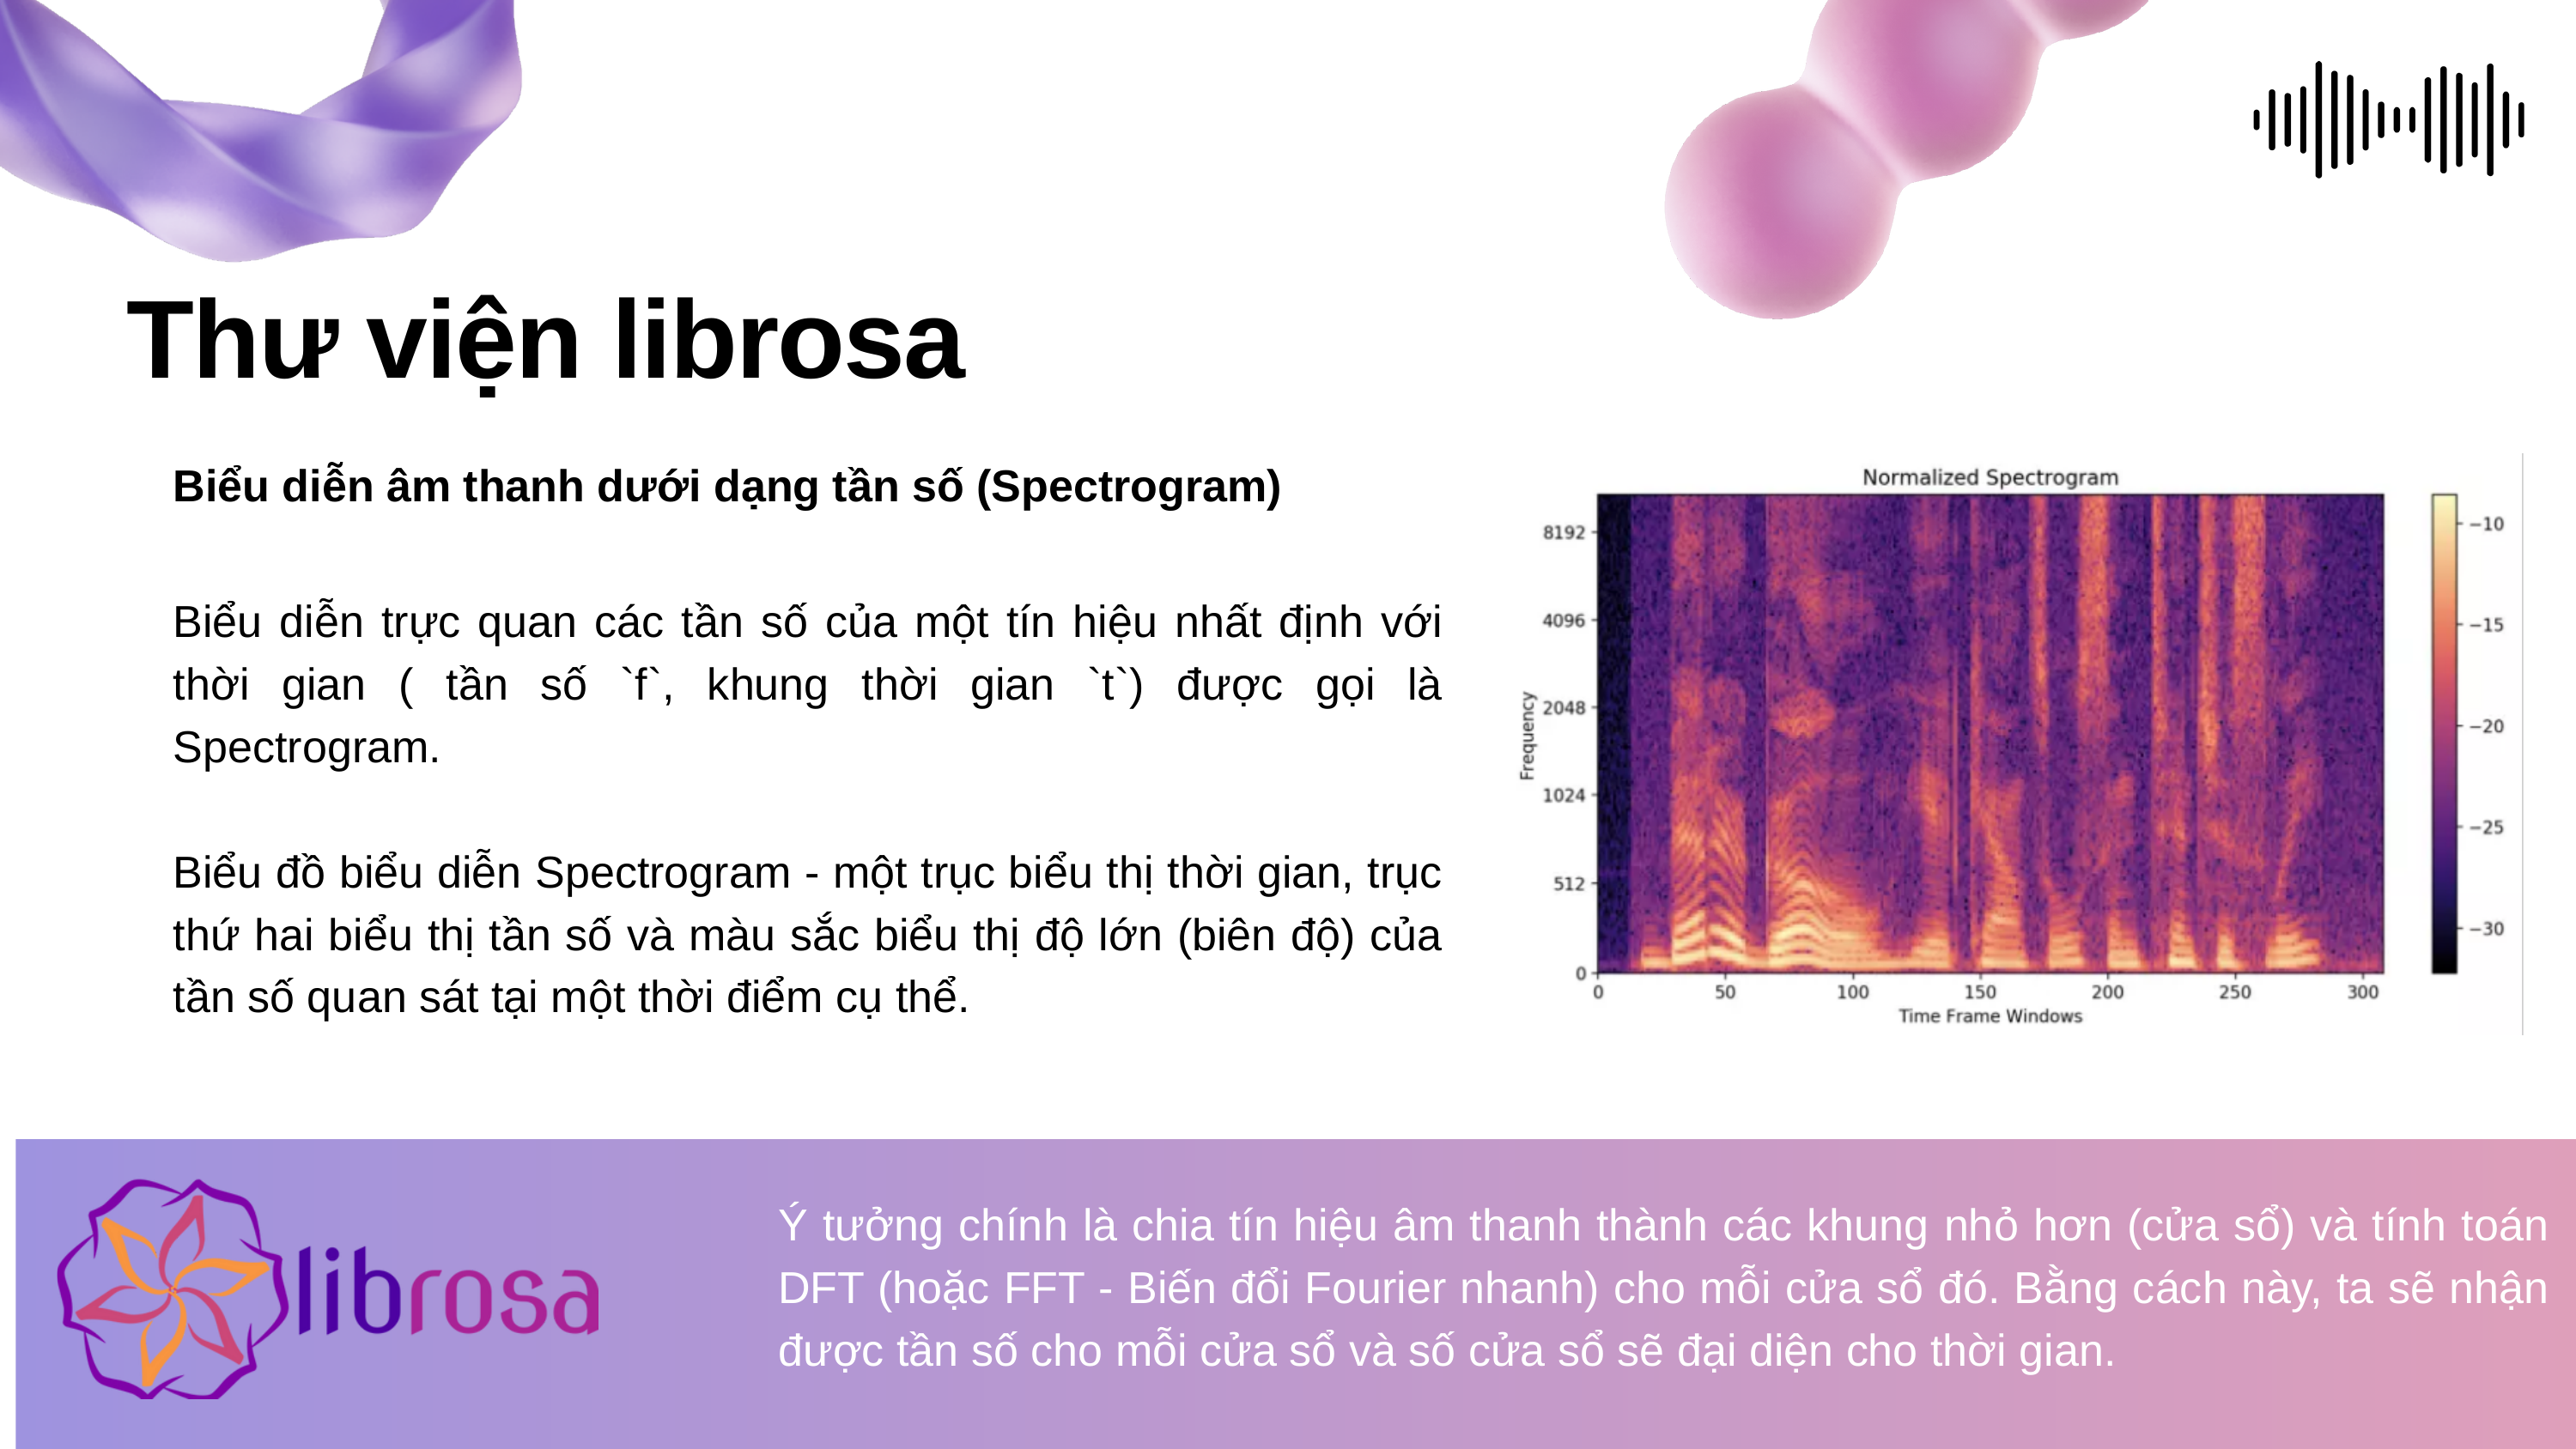

Thư viện librosa
Biểu diễn âm thanh dưới dạng tần số (Spectrogram)

Biểu diễn trực quan các tần số của một tín hiệu nhất định với thời gian ( tần số `f`, khung thời gian `t`) được gọi là Spectrogram.

Biểu đồ biểu diễn Spectrogram - một trục biểu thị thời gian, trục thứ hai biểu thị tần số và màu sắc biểu thị độ lớn (biên độ) của tần số quan sát tại một thời điểm cụ thể.

Ý tưởng chính là chia tín hiệu âm thanh thành các khung nhỏ hơn (cửa sổ) và tính toán DFT (hoặc FFT - Biến đổi Fourier nhanh) cho mỗi cửa sổ đó. Bằng cách này, ta sẽ nhận được tần số cho mỗi cửa sổ và số cửa sổ sẽ đại diện cho thời gian.